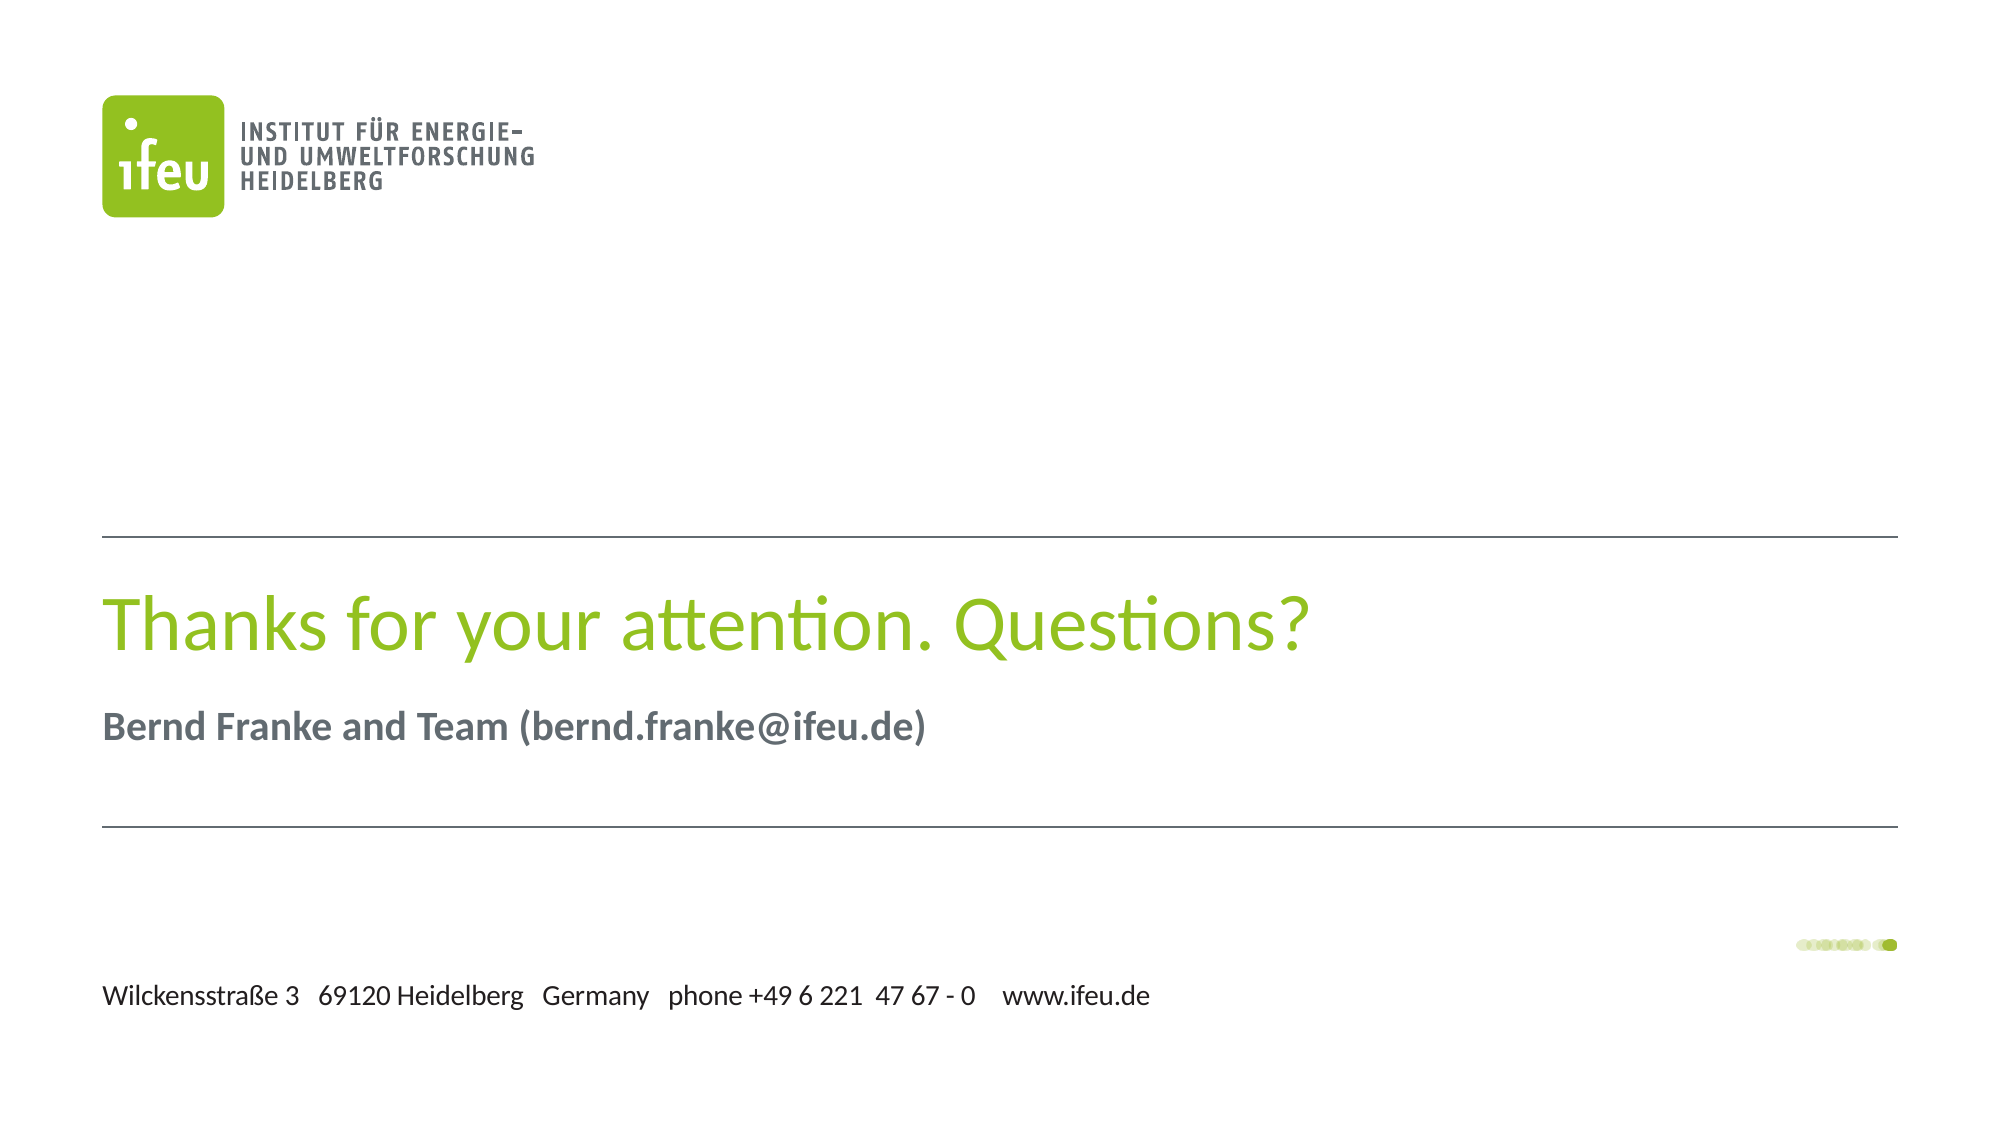

# Thanks for your attention. Questions?
Bernd Franke and Team (bernd.franke@ifeu.de)